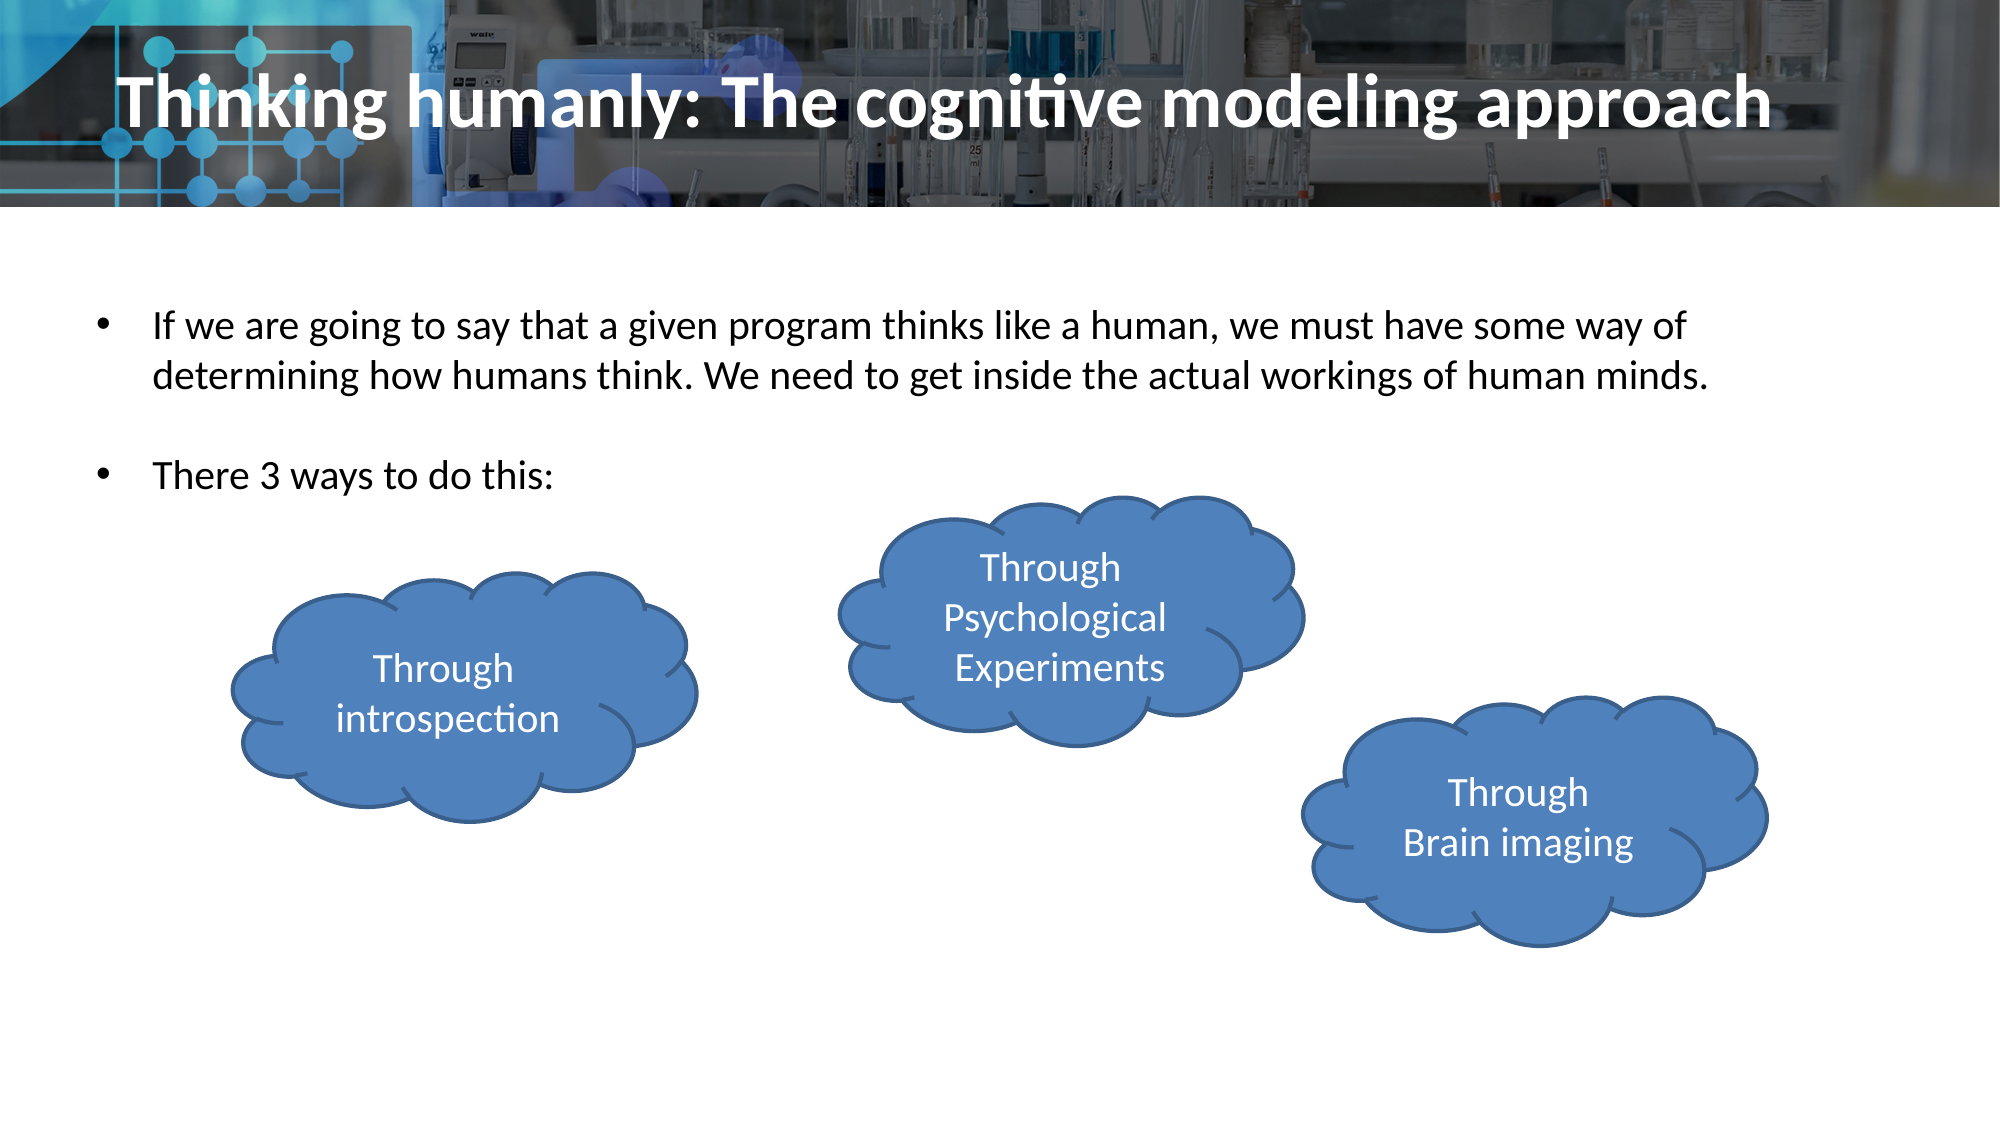

# Thinking humanly: The cognitive modeling approach
If we are going to say that a given program thinks like a human, we must have some way of determining how humans think. We need to get inside the actual workings of human minds.

There 3 ways to do this:

Through
Psychological
 Experiments
Through
introspection
Through
Brain imaging